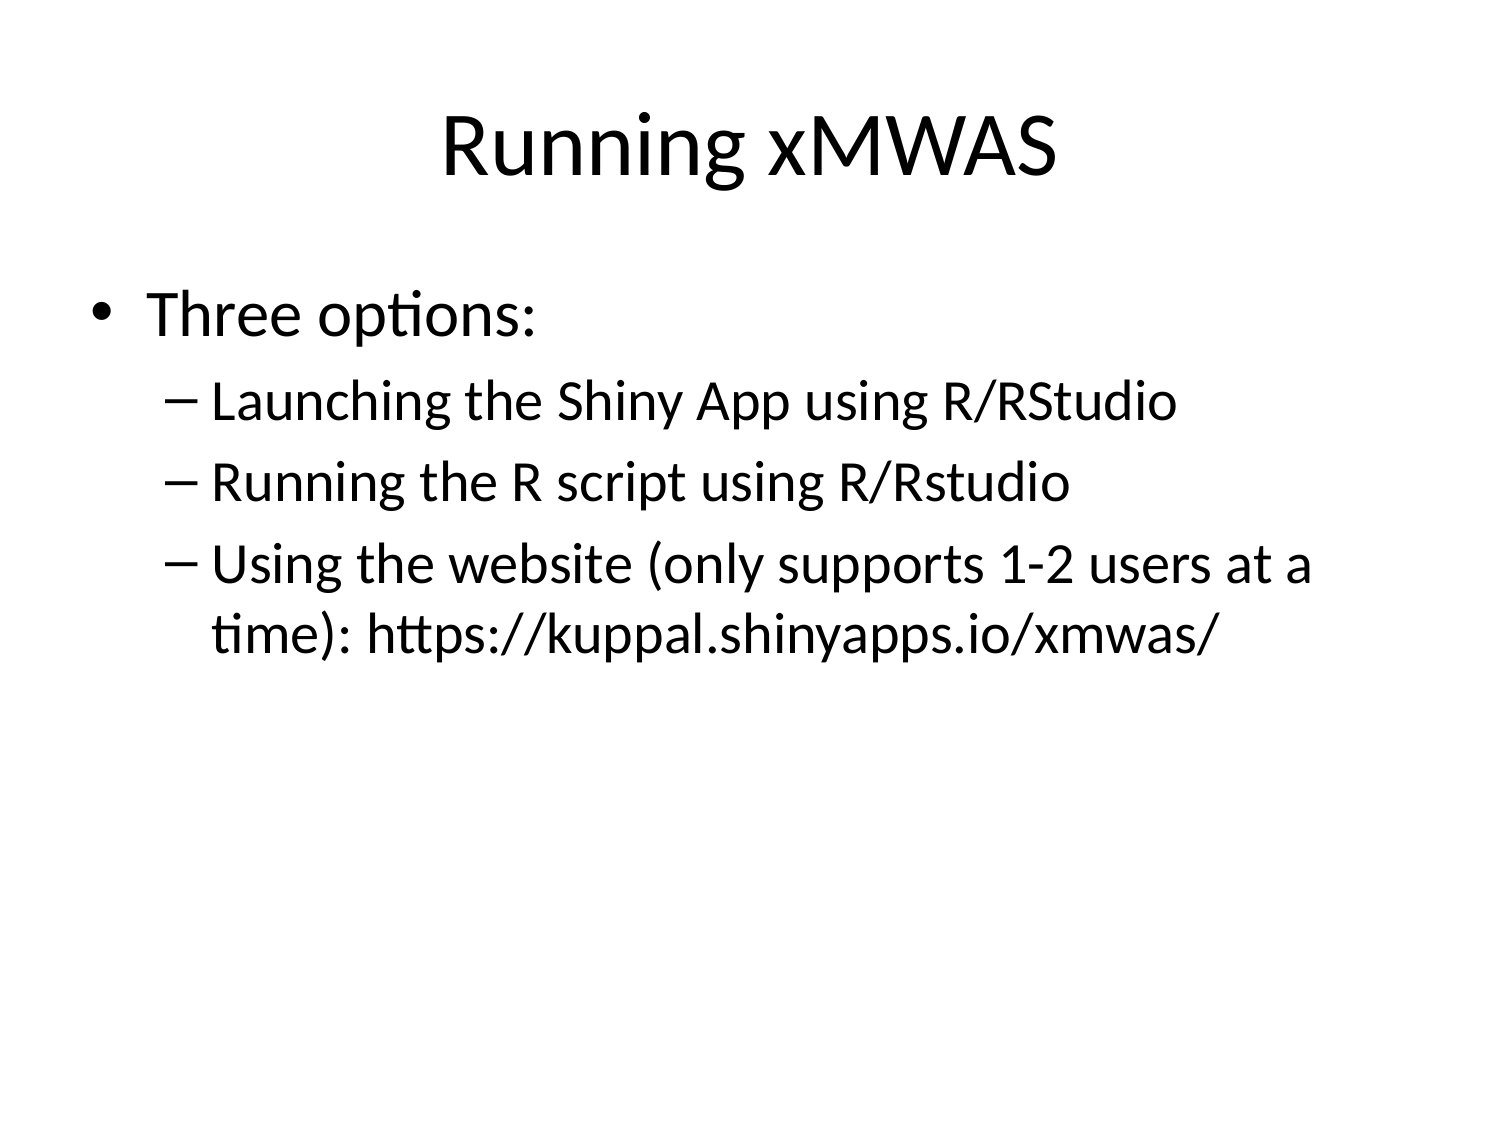

# Running xMWAS
Three options:
Launching the Shiny App using R/RStudio
Running the R script using R/Rstudio
Using the website (only supports 1-2 users at a time): https://kuppal.shinyapps.io/xmwas/